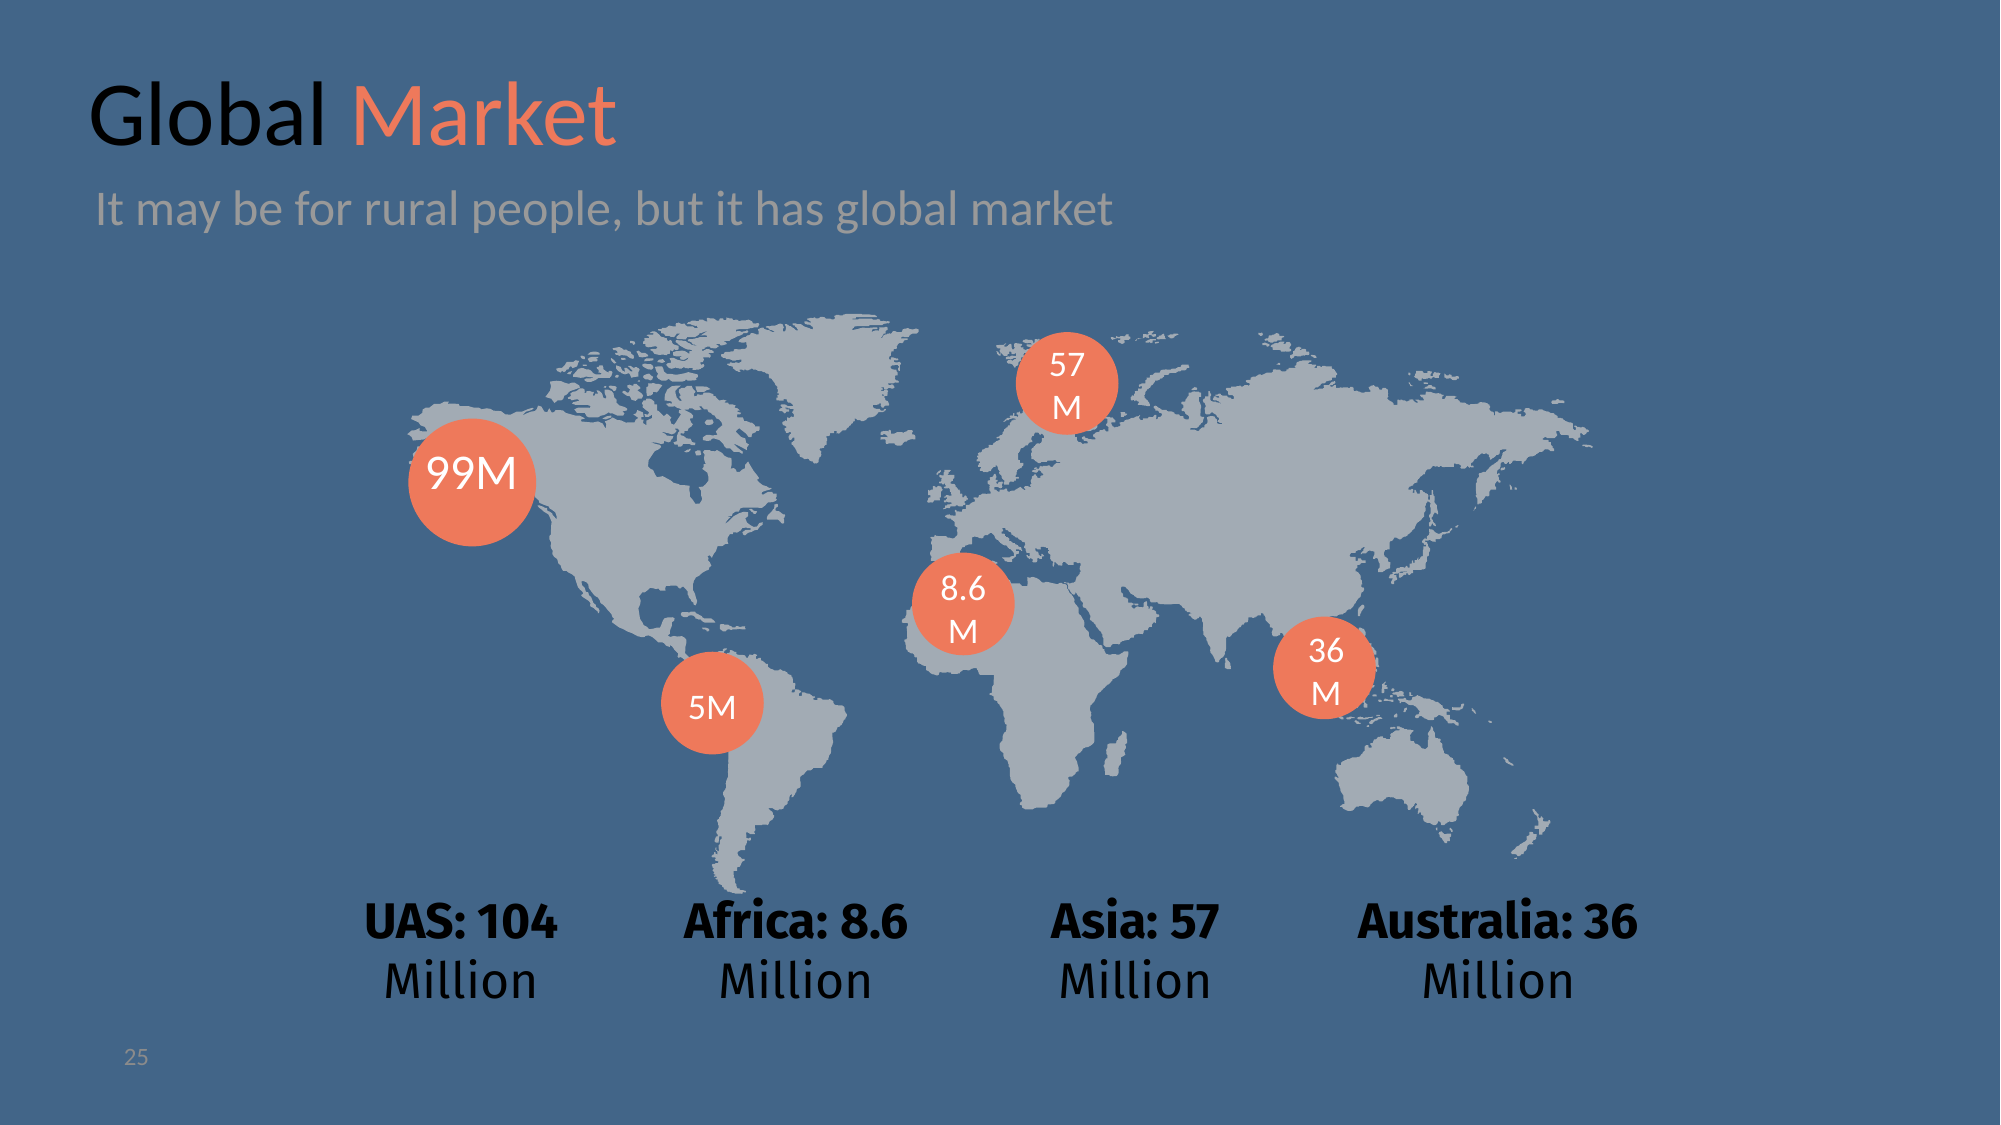

# Global Market
It may be for rural people, but it has global market

57M

99M

8.6M

36M

5M
UAS: 104 Million
Africa: 8.6 Million
Asia: 57 Million
Australia: 36 Million
25